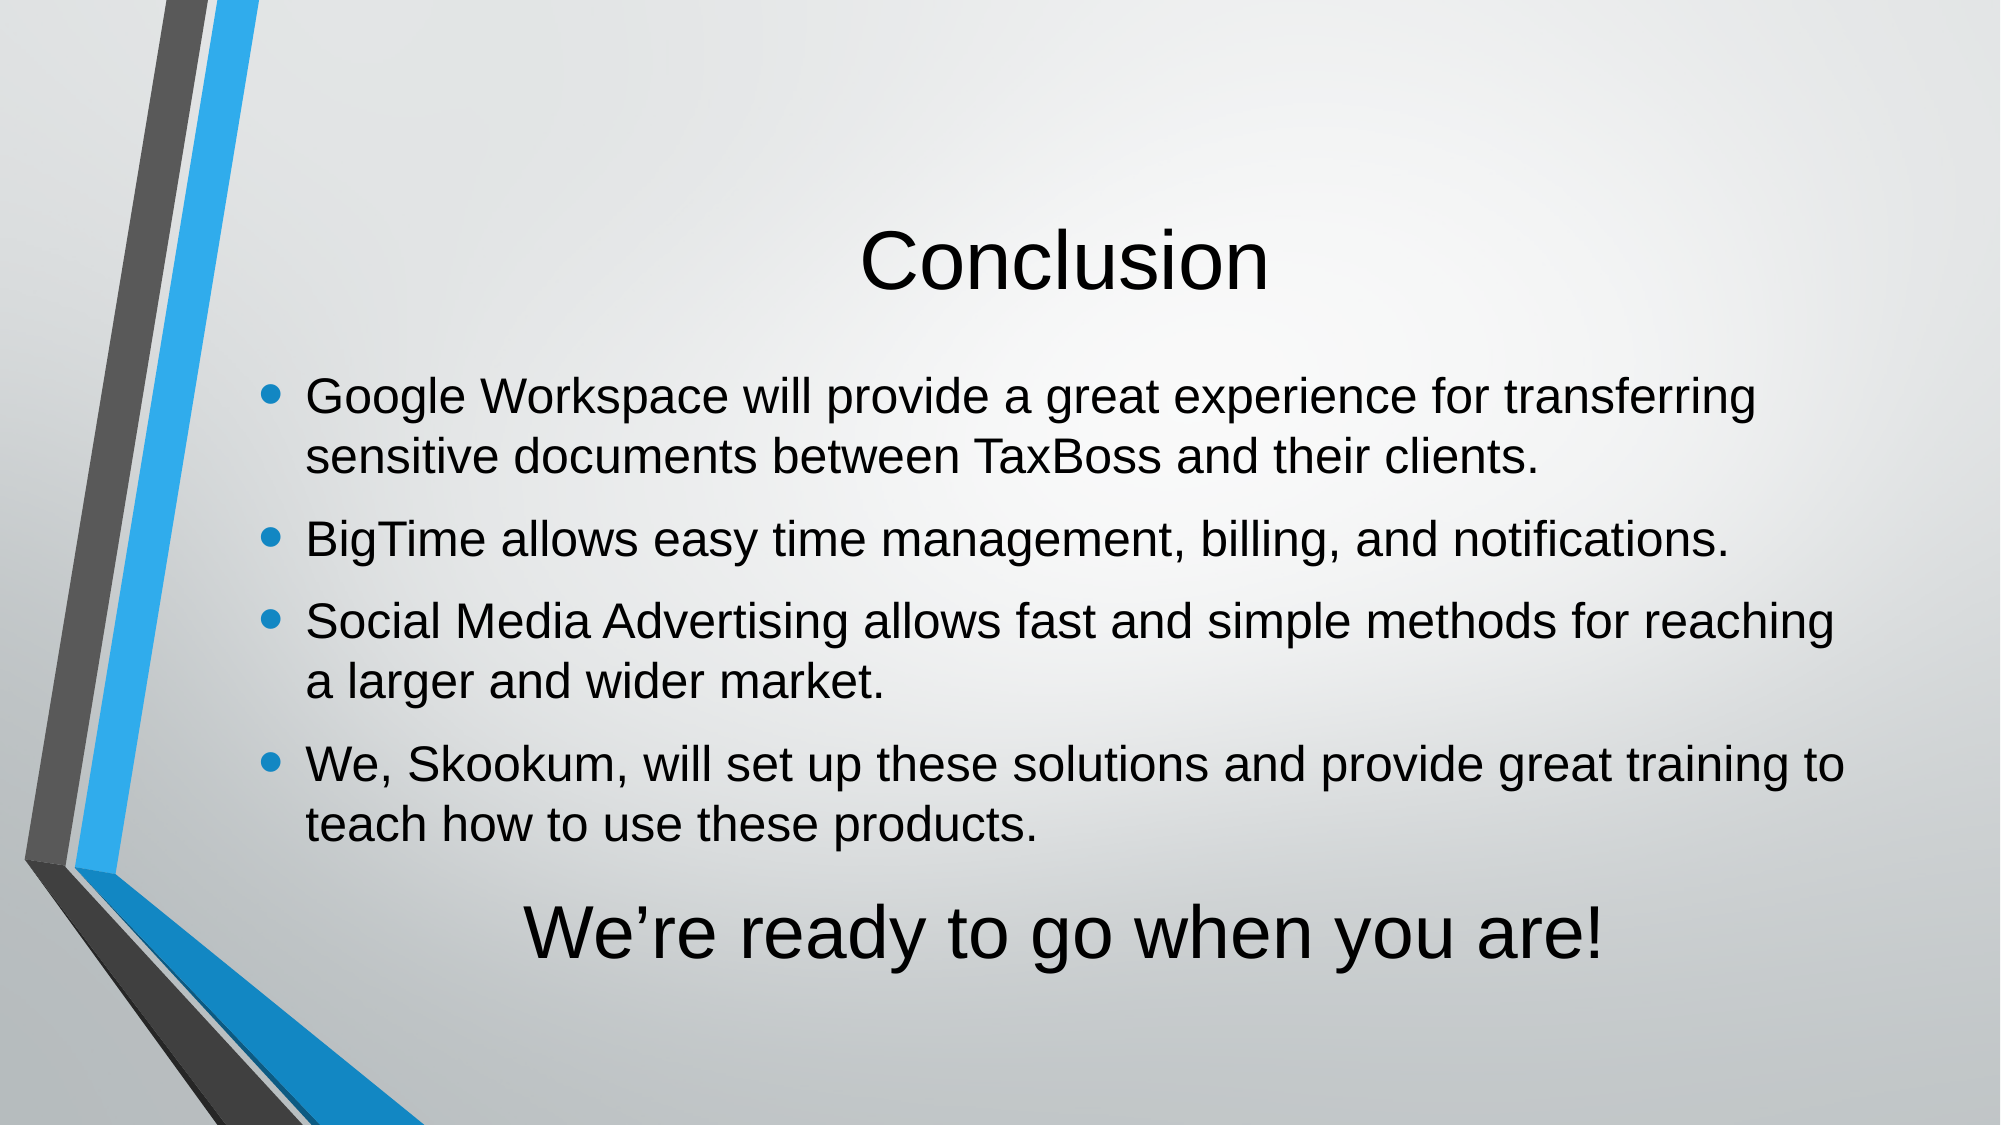

# Conclusion
Google Workspace will provide a great experience for transferring sensitive documents between TaxBoss and their clients.
BigTime allows easy time management, billing, and notifications.
Social Media Advertising allows fast and simple methods for reaching a larger and wider market.
We, Skookum, will set up these solutions and provide great training to teach how to use these products.
We’re ready to go when you are!